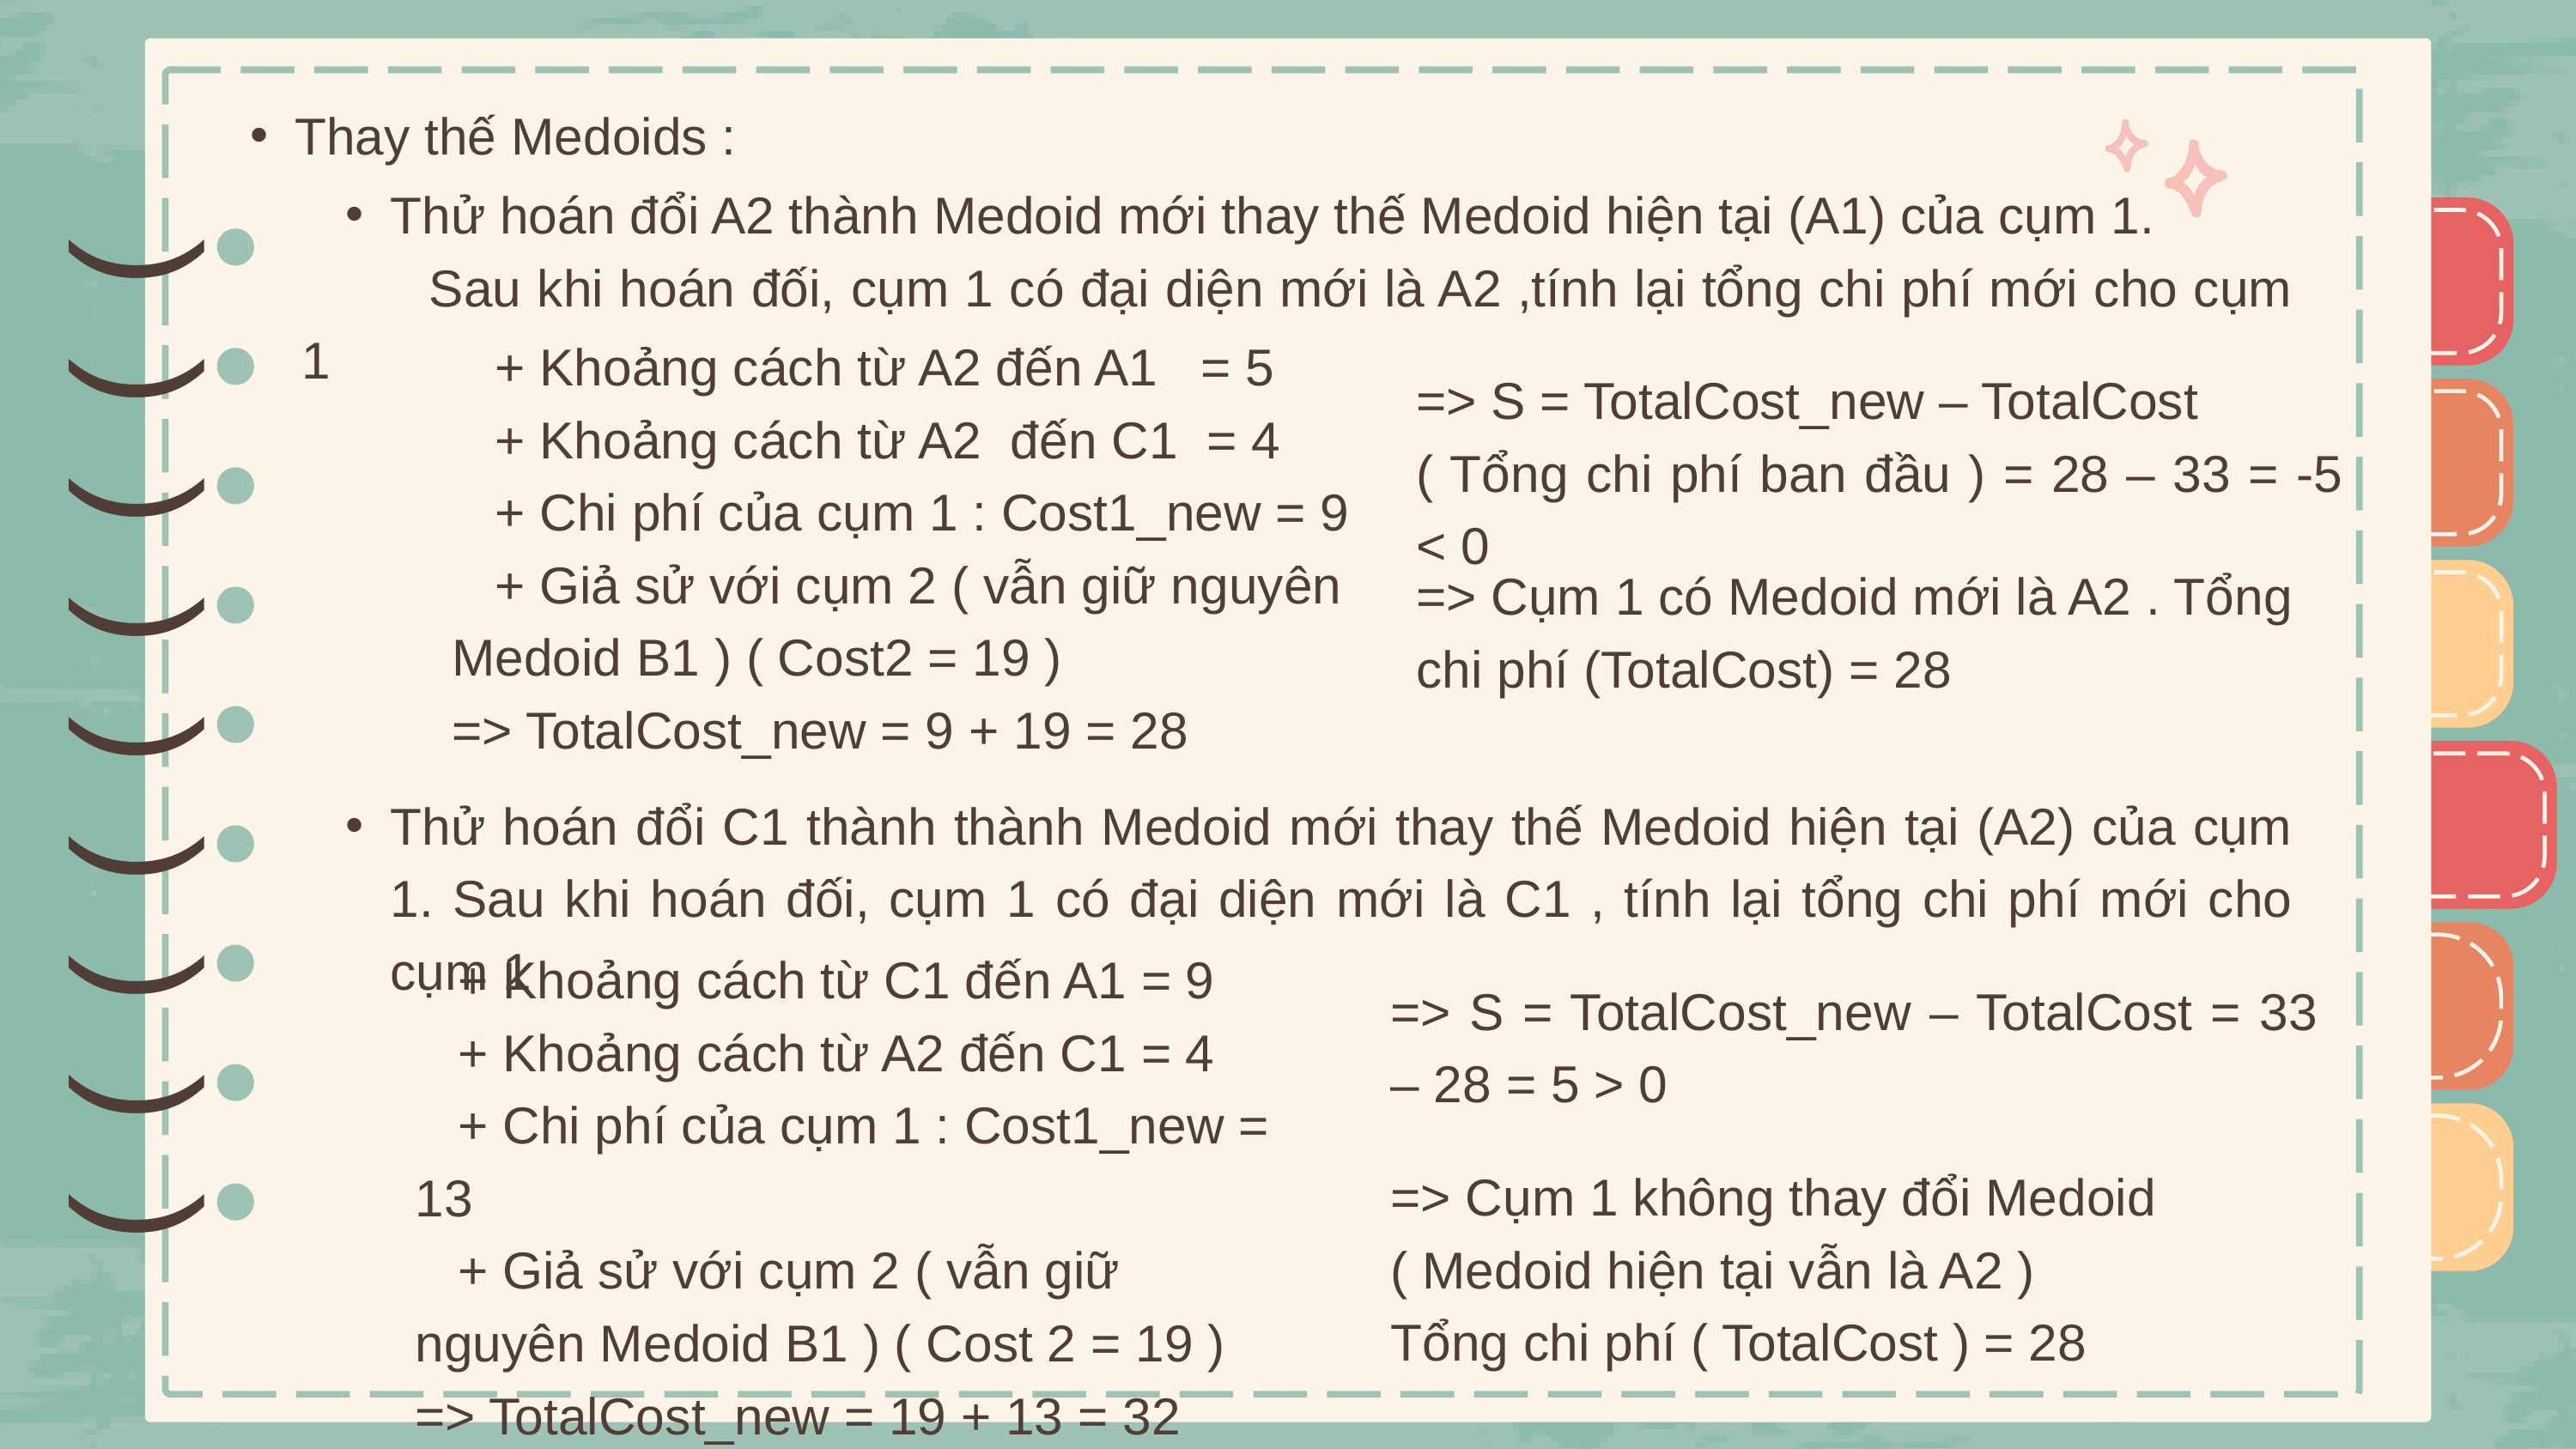

Thay thế Medoids :

Thử hoán đổi A2 thành Medoid mới thay thế Medoid hiện tại (A1) của cụm 1.
        Sau khi hoán đối, cụm 1 có đại diện mới là A2 ,tính lại tổng chi phí mới cho cụm 1

)
)
)
)
)
)
)
)
)

)
)
)
)
)
)
)
)
)
   + Khoảng cách từ A2 đến A1   = 5
   + Khoảng cách từ A2  đến C1  = 4
   + Chi phí của cụm 1 : Cost1_new = 9
   + Giả sử với cụm 2 ( vẫn giữ nguyên
Medoid B1 ) ( Cost2 = 19 )
=> TotalCost_new = 9 + 19 = 28

=> S = TotalCost_new – TotalCost
( Tổng chi phí ban đầu ) = 28 – 33 = -5 < 0

=> Cụm 1 có Medoid mới là A2 . Tổng chi phí (TotalCost) = 28

Thử hoán đổi C1 thành thành Medoid mới thay thế Medoid hiện tại (A2) của cụm 1. Sau khi hoán đối, cụm 1 có đại diện mới là C1 , tính lại tổng chi phí mới cho cụm 1

   + Khoảng cách từ C1 đến A1 = 9
   + Khoảng cách từ A2 đến C1 = 4
   + Chi phí của cụm 1 : Cost1_new = 13
   + Giả sử với cụm 2 ( vẫn giữ nguyên Medoid B1 ) ( Cost 2 = 19 )
=> TotalCost_new = 19 + 13 = 32

=> S = TotalCost_new – TotalCost = 33 – 28 = 5 > 0

=> Cụm 1 không thay đổi Medoid ( Medoid hiện tại vẫn là A2 )
Tổng chi phí ( TotalCost ) = 28